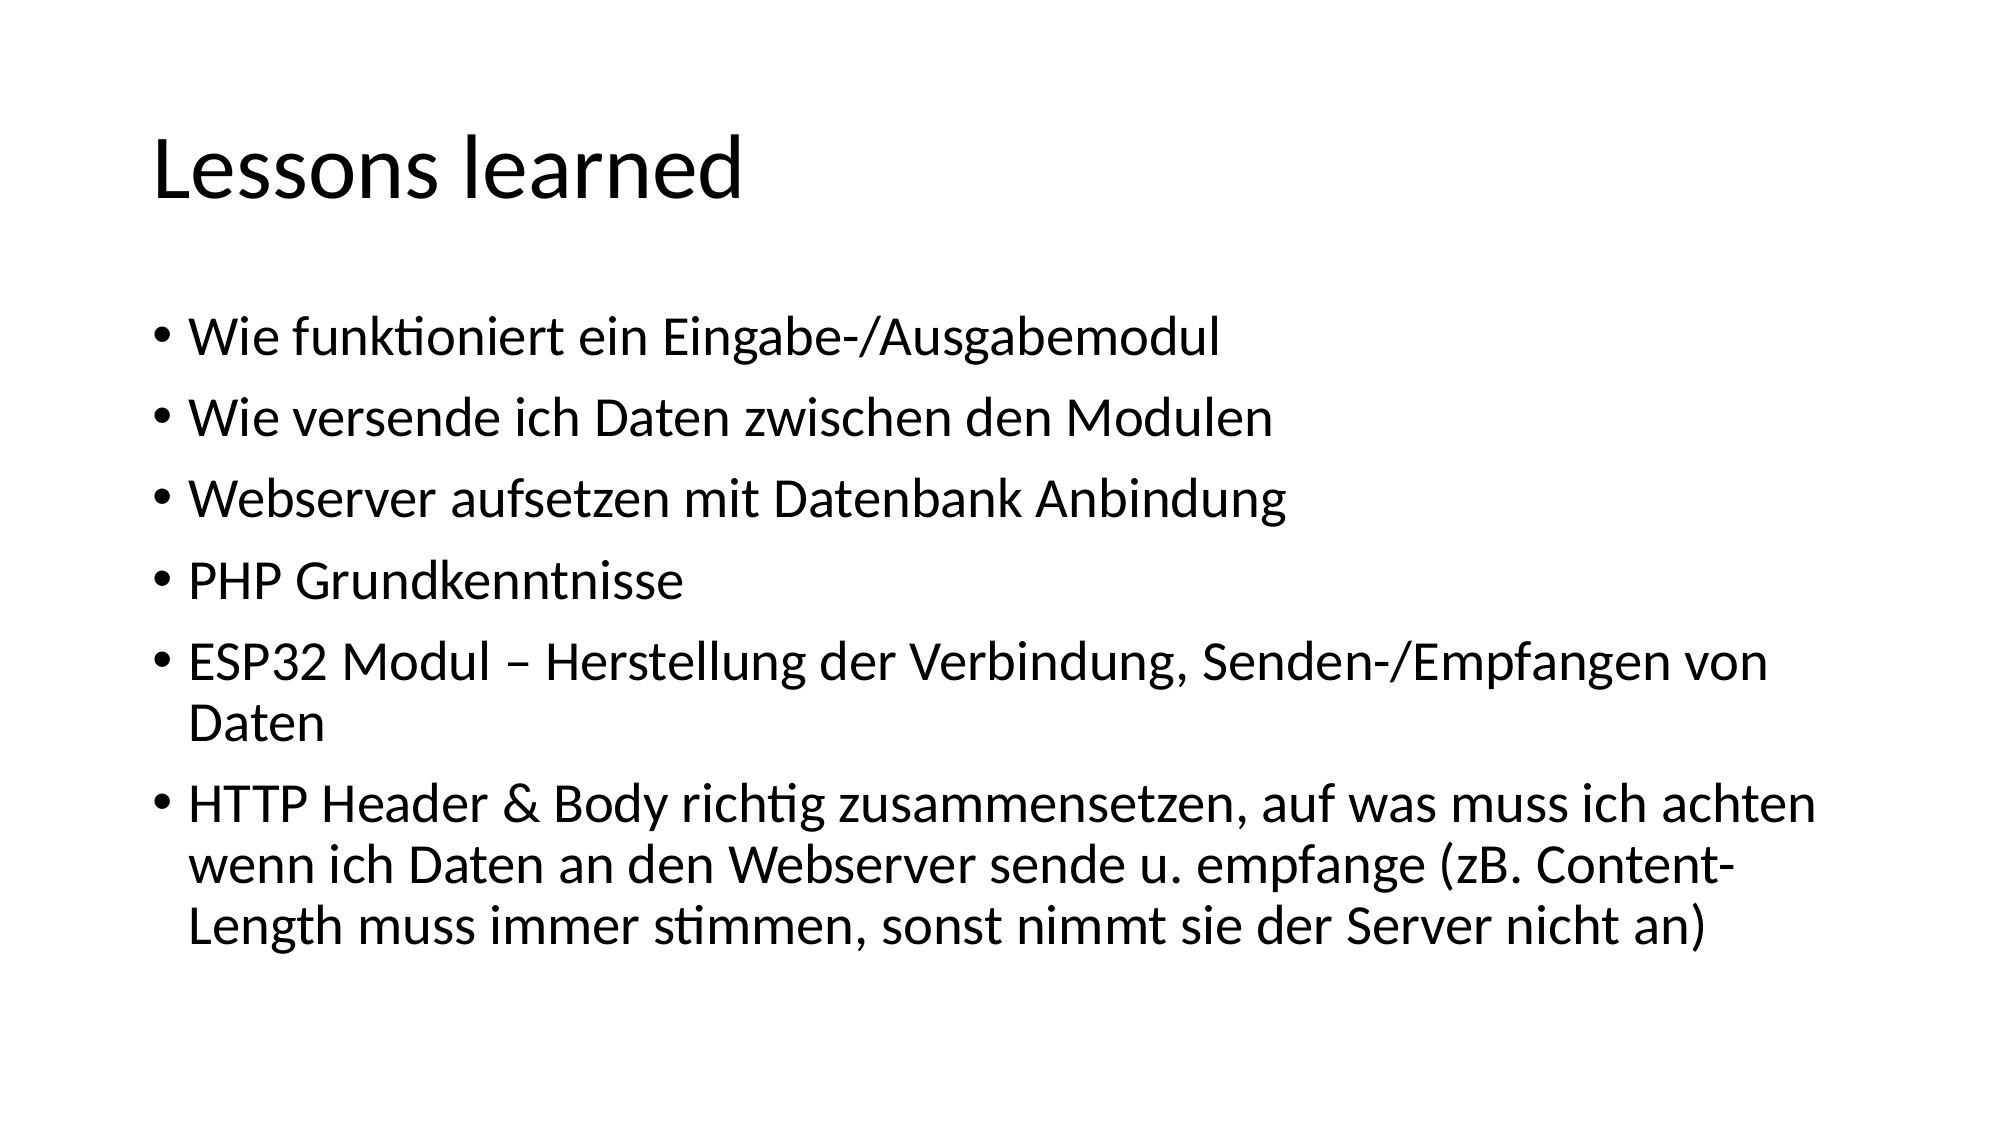

# Lessons learned
Wie funktioniert ein Eingabe-/Ausgabemodul
Wie versende ich Daten zwischen den Modulen
Webserver aufsetzen mit Datenbank Anbindung
PHP Grundkenntnisse
ESP32 Modul – Herstellung der Verbindung, Senden-/Empfangen von Daten
HTTP Header & Body richtig zusammensetzen, auf was muss ich achten wenn ich Daten an den Webserver sende u. empfange (zB. Content-Length muss immer stimmen, sonst nimmt sie der Server nicht an)